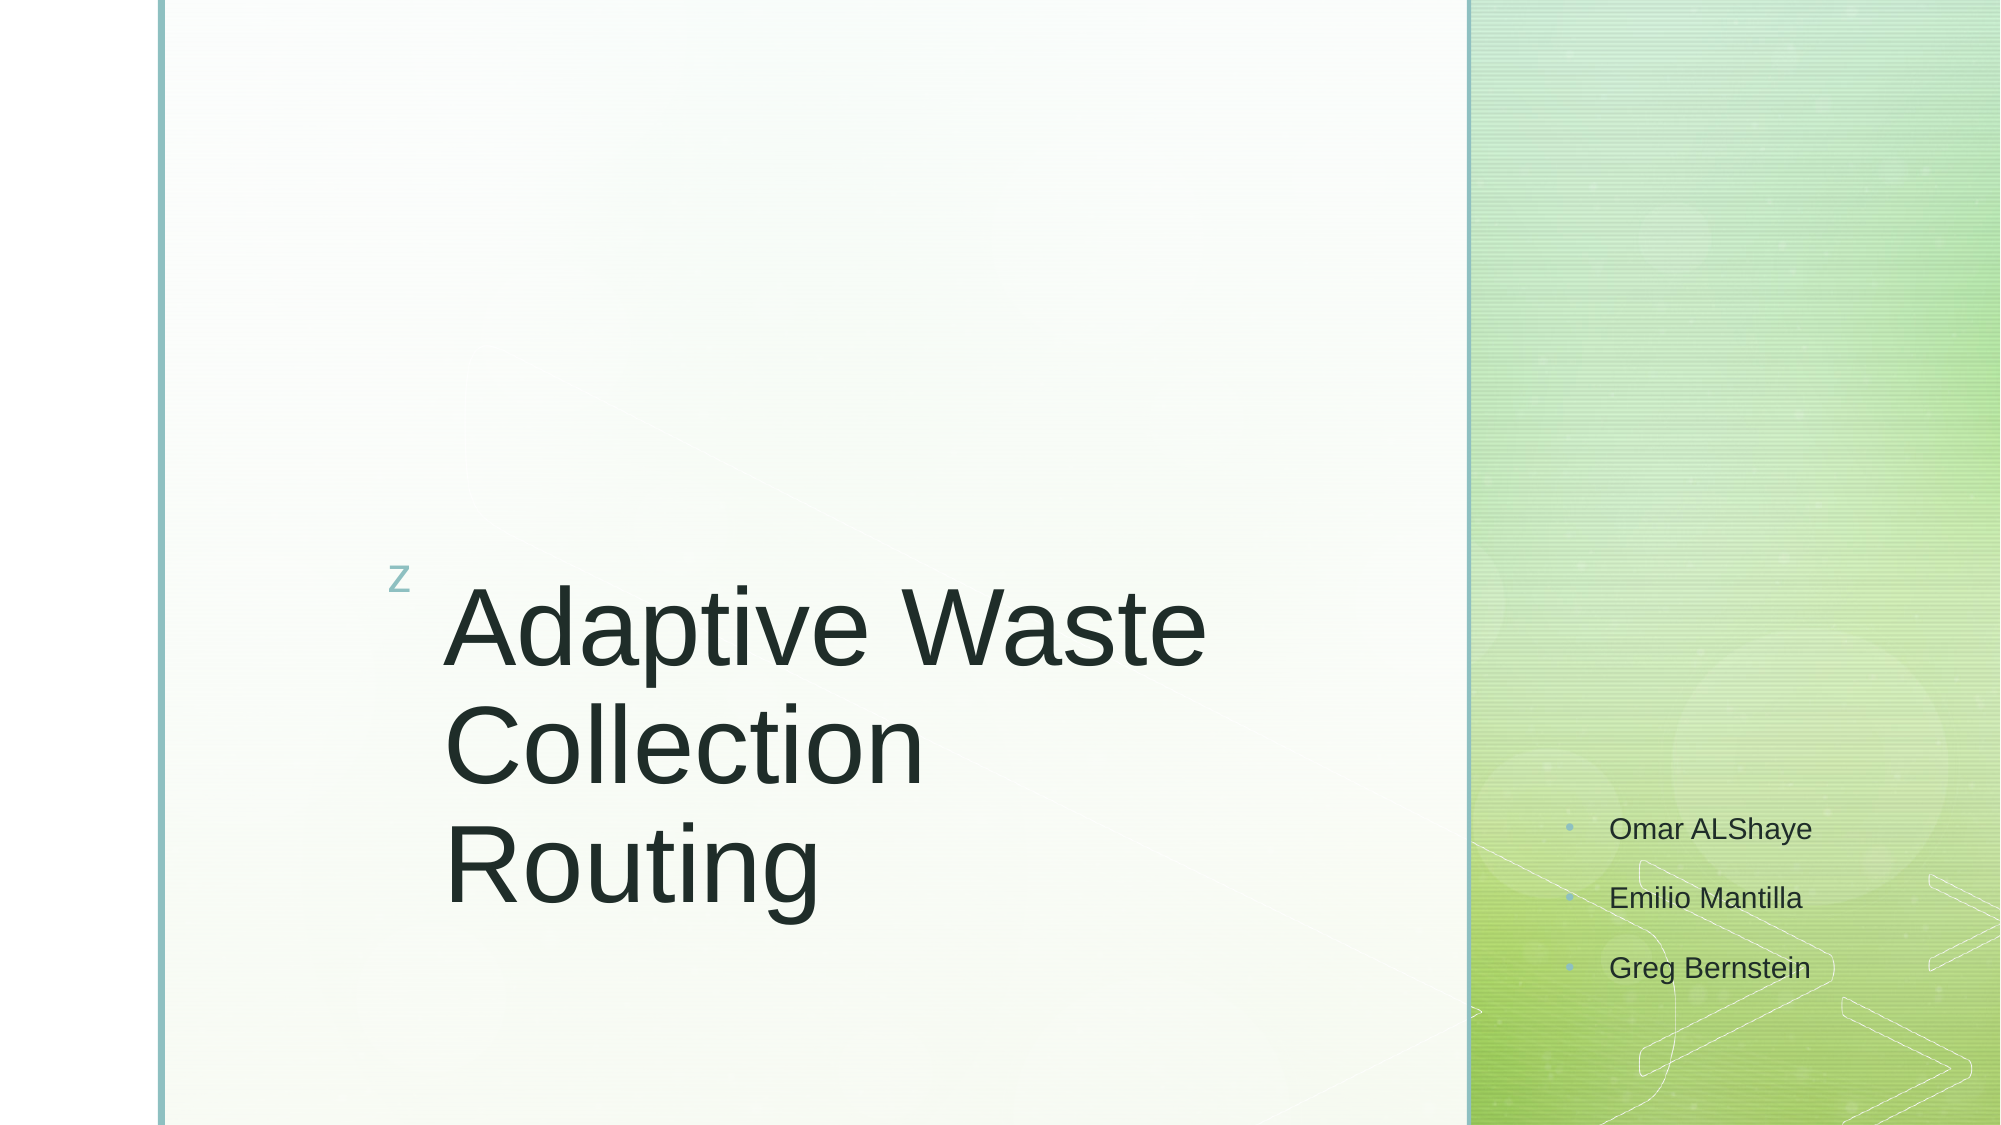

# Adaptive Waste Collection Routing
Omar ALShaye
Emilio Mantilla
Greg Bernstein